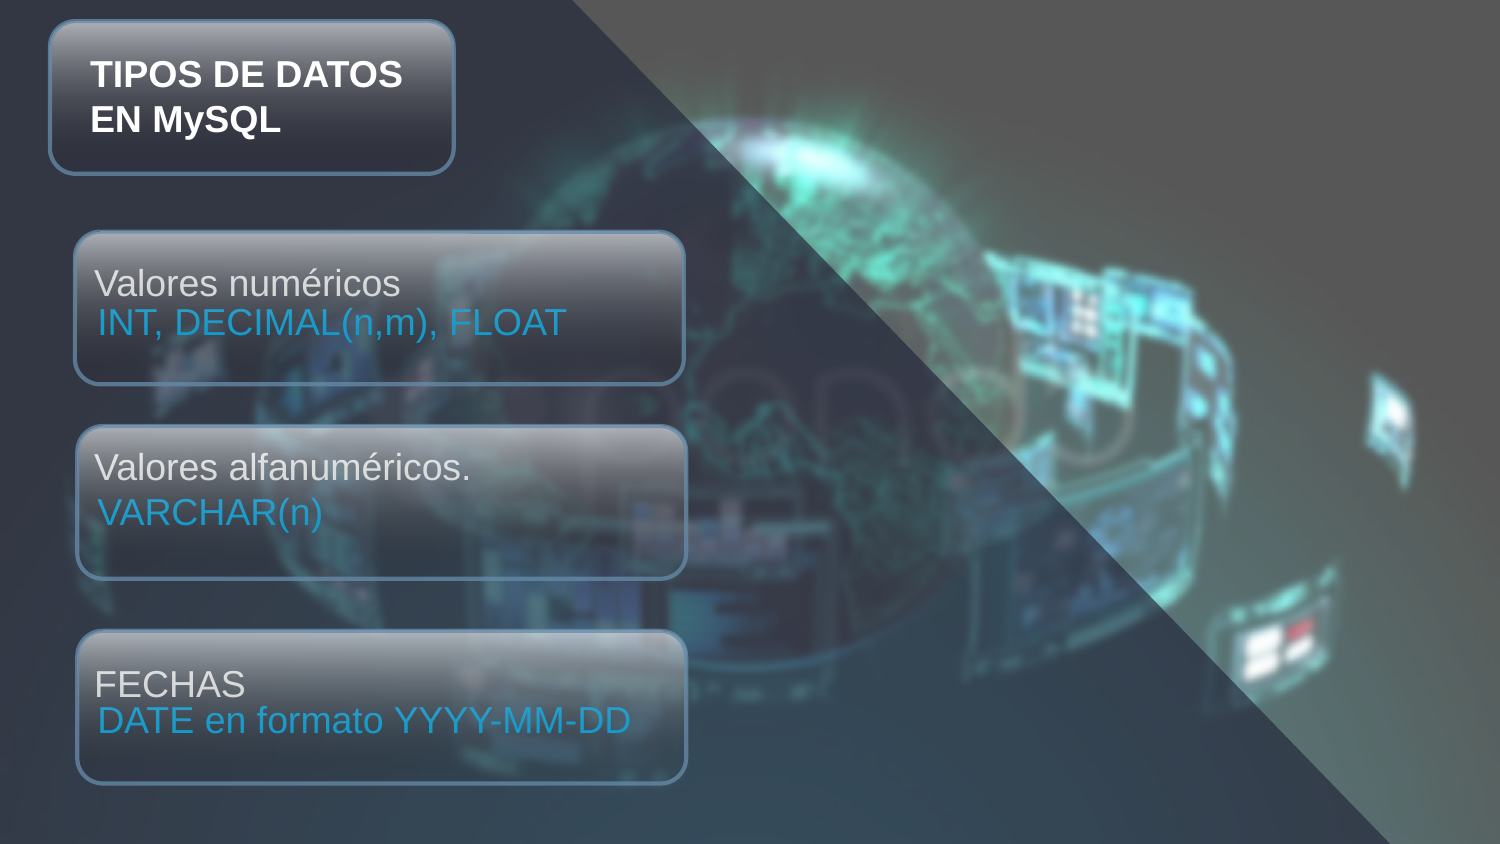

# TIPOS DE DATOS EN MySQL

Valores numéricos
INT, DECIMAL(n,m), FLOAT

Valores alfanuméricos.

VARCHAR(n)

FECHAS
DATE en formato YYYY-MM-DD